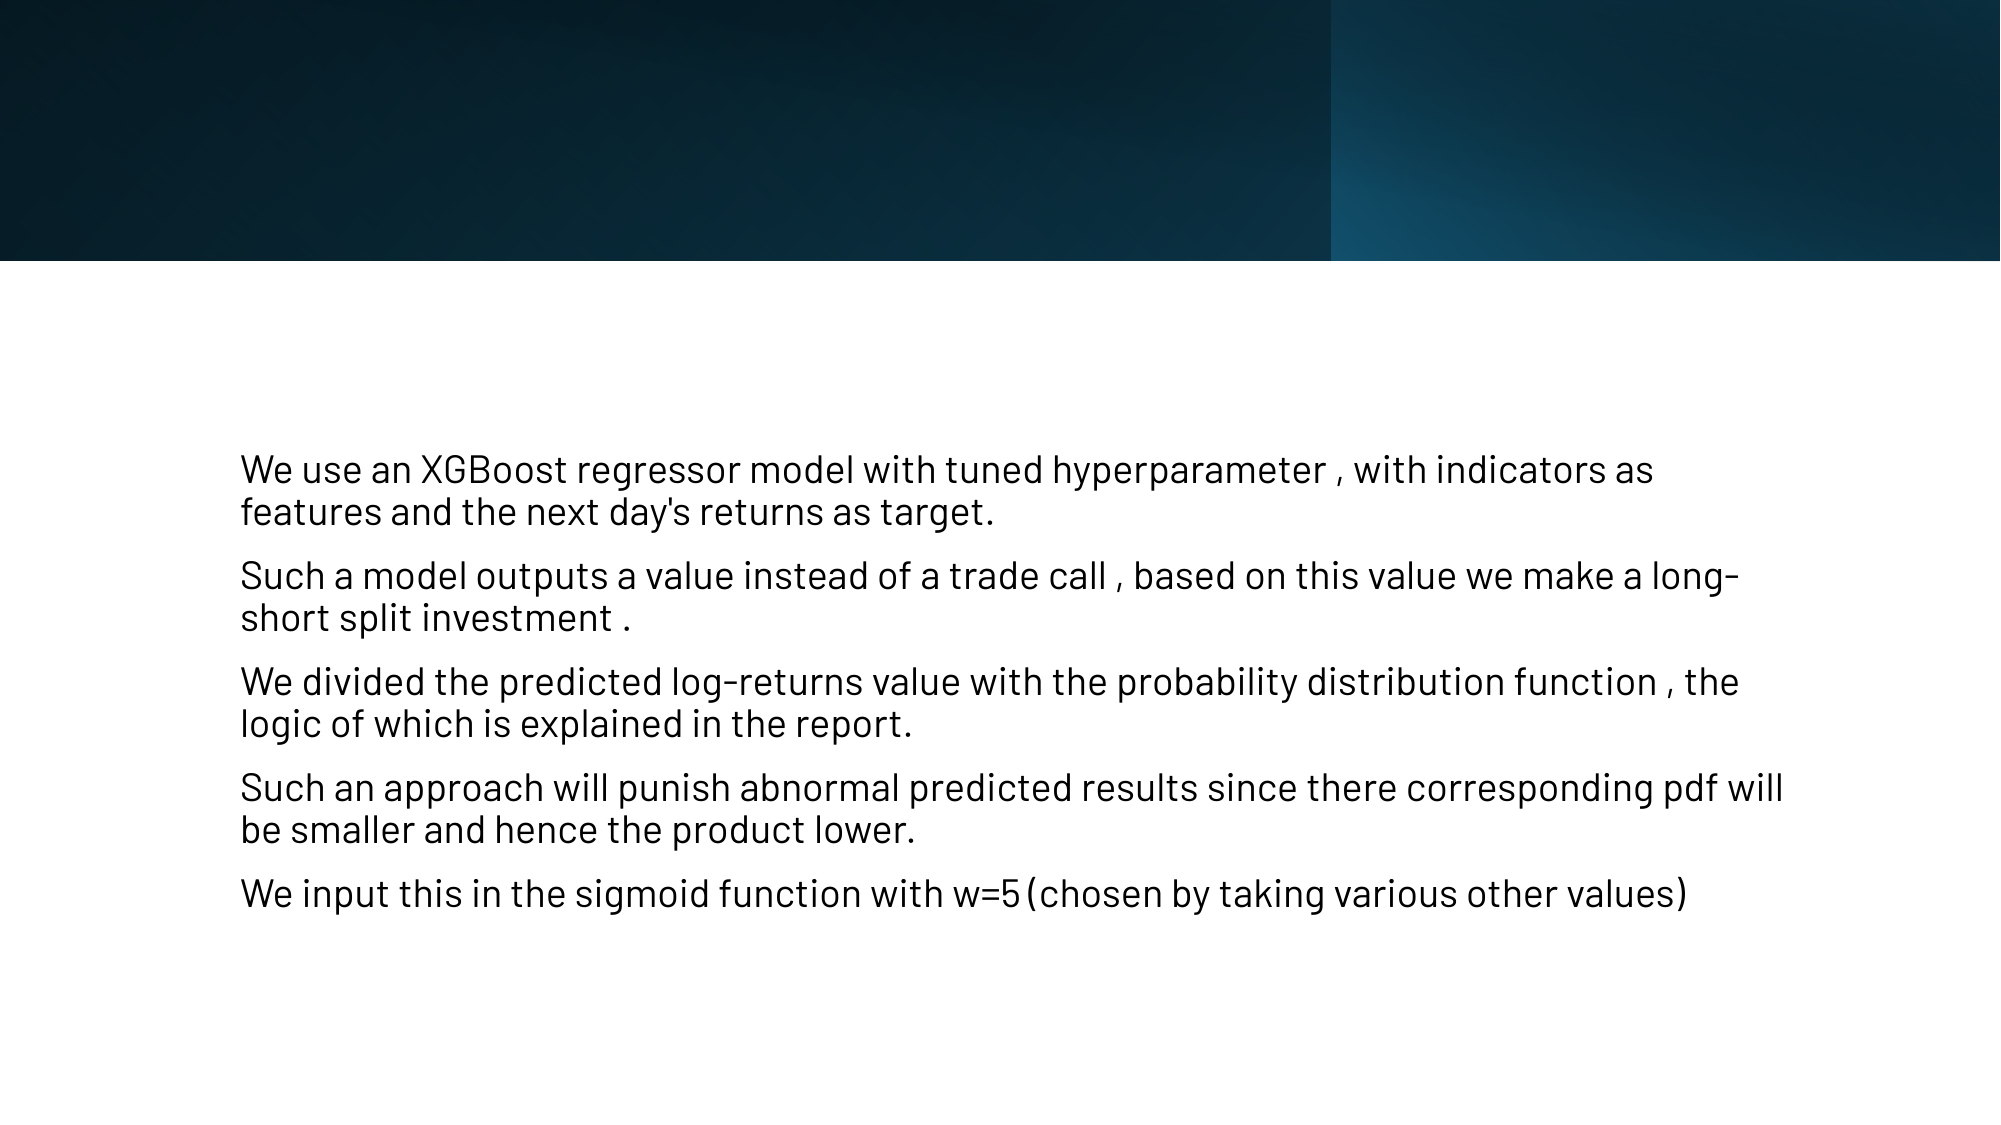

#
We use an XGBoost regressor model with tuned hyperparameter , with indicators as features and the next day's returns as target.
Such a model outputs a value instead of a trade call , based on this value we make a long-short split investment .
We divided the predicted log-returns value with the probability distribution function , the logic of which is explained in the report.
Such an approach will punish abnormal predicted results since there corresponding pdf will be smaller and hence the product lower.
We input this in the sigmoid function with w=5 (chosen by taking various other values)